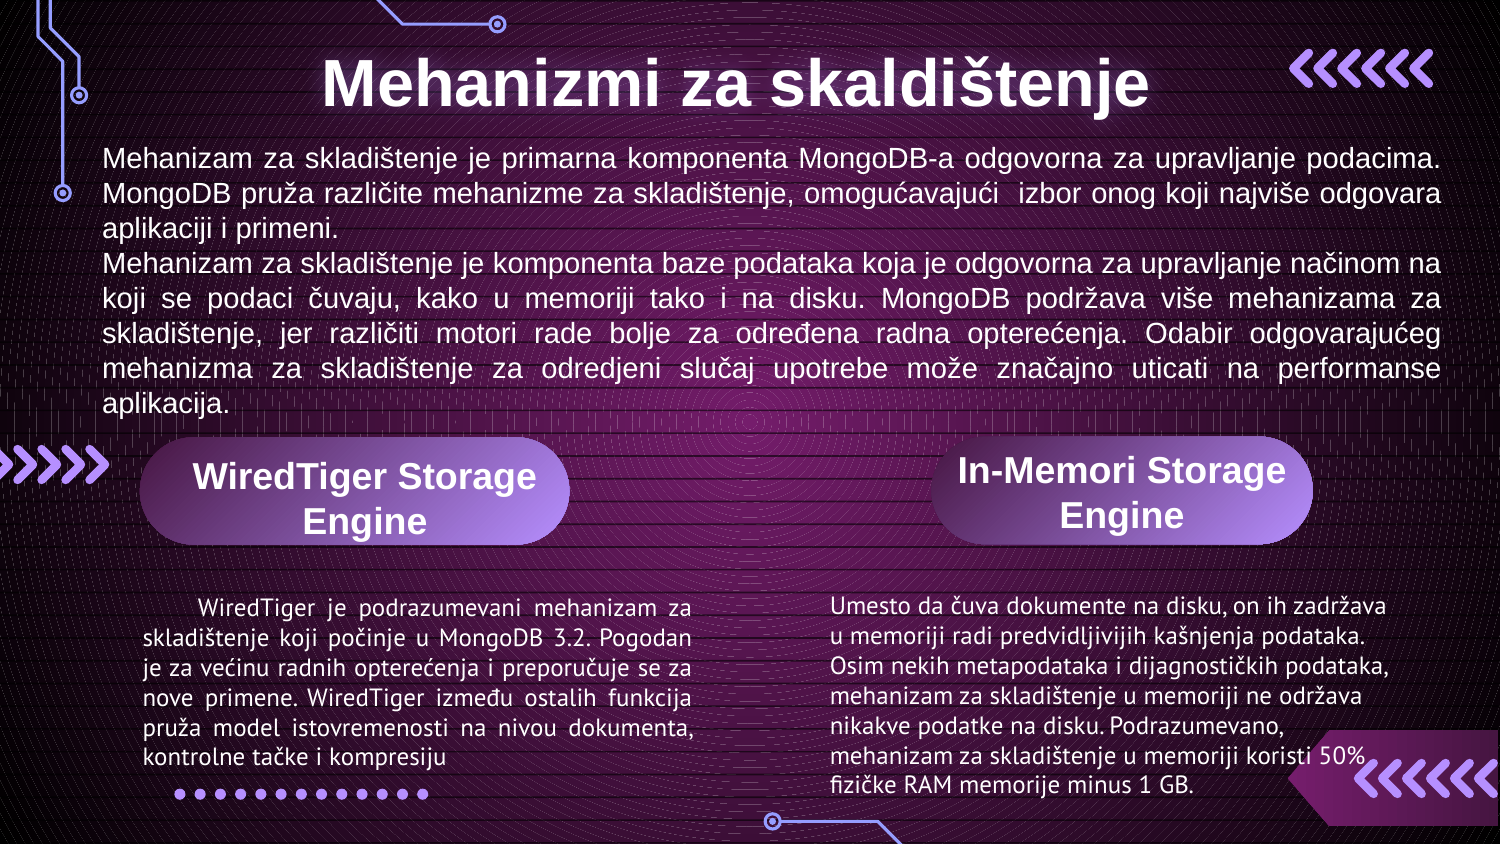

# Mehanizmi za skaldištenje
Mehanizam za skladištenje je primarna komponenta MongoDB-a odgovorna za upravljanje podacima. MongoDB pruža različite mehanizme za skladištenje, omogućavajući  izbor onog koji najviše odgovara aplikaciji i primeni.
Mehanizam za skladištenje je komponenta baze podataka koja je odgovorna za upravljanje načinom na koji se podaci čuvaju, kako u memoriji tako i na disku. MongoDB podržava više mehanizama za skladištenje, jer različiti motori rade bolje za određena radna opterećenja. Odabir odgovarajućeg mehanizma za skladištenje za odredjeni slučaj upotrebe može značajno uticati na performanse aplikacija.

WiredTiger Storage Engine
In-Memori Storage Engine
Umesto da čuva dokumente na disku, on ih zadržava
u memoriji radi predvidljivijih kašnjenja podataka.
Osim nekih metapodataka i dijagnostičkih podataka,
mehanizam za skladištenje u memoriji ne održava
nikakve podatke na disku. Podrazumevano,
mehanizam za skladištenje u memoriji koristi 50%
fizičke RAM memorije minus 1 GB.

         WiredTiger je podrazumevani mehanizam za skladištenje koji počinje u MongoDB 3.2. Pogodan je za većinu radnih opterećenja i preporučuje se za nove primene. WiredTiger između ostalih funkcija pruža model istovremenosti na nivou dokumenta, kontrolne tačke i kompresiju